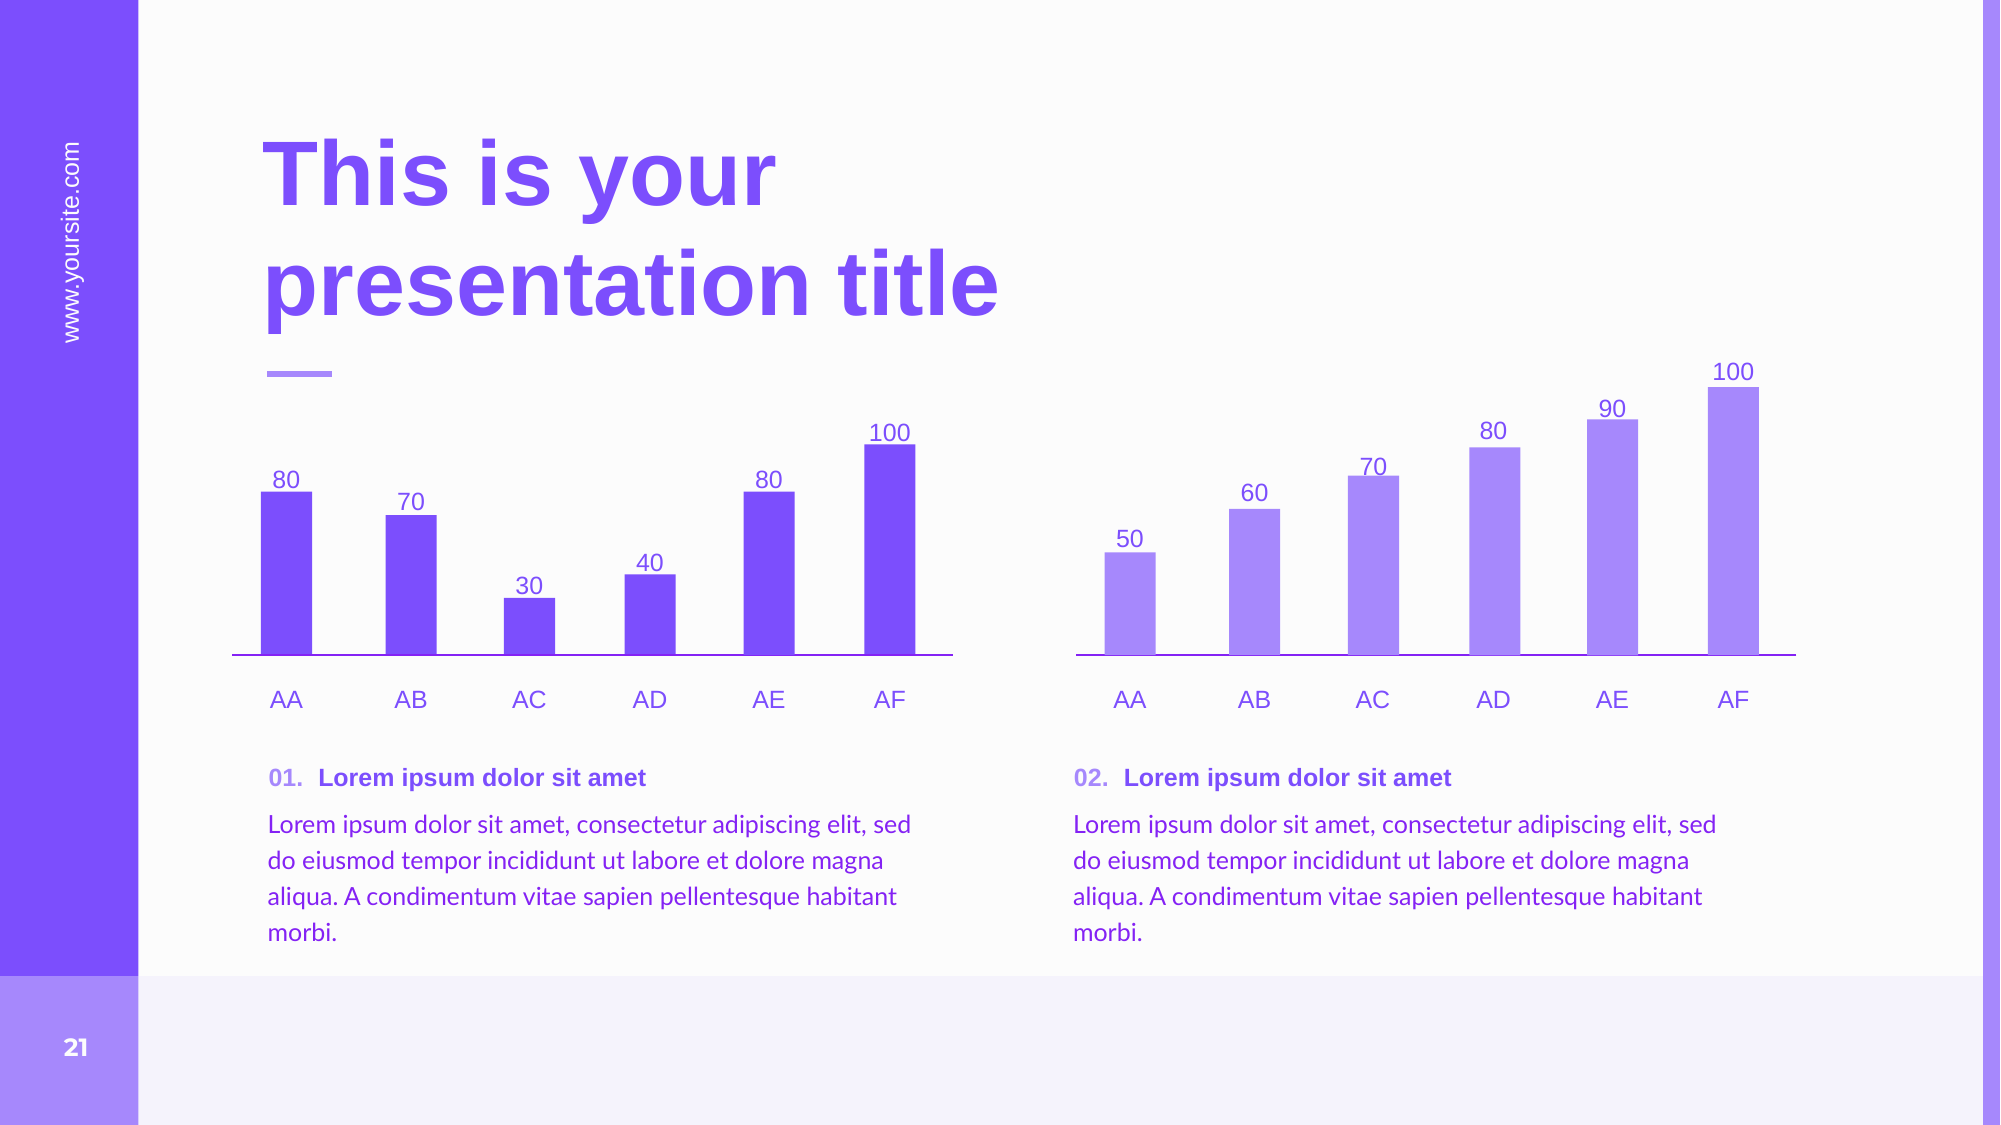

This is your presentation title
100
90

80
100

70
80
80
60
70

50
40
40
30

AA
AB
AC
AD
AE
AF
AA
AB
AC
AD
AE
AF
01.
Lorem ipsum dolor sit amet
02.
Lorem ipsum dolor sit amet
Lorem ipsum dolor sit amet, consectetur adipiscing elit, sed do eiusmod tempor incididunt ut labore et dolore magna aliqua. A condimentum vitae sapien pellentesque habitant morbi.
Lorem ipsum dolor sit amet, consectetur adipiscing elit, sed do eiusmod tempor incididunt ut labore et dolore magna aliqua. A condimentum vitae sapien pellentesque habitant morbi.